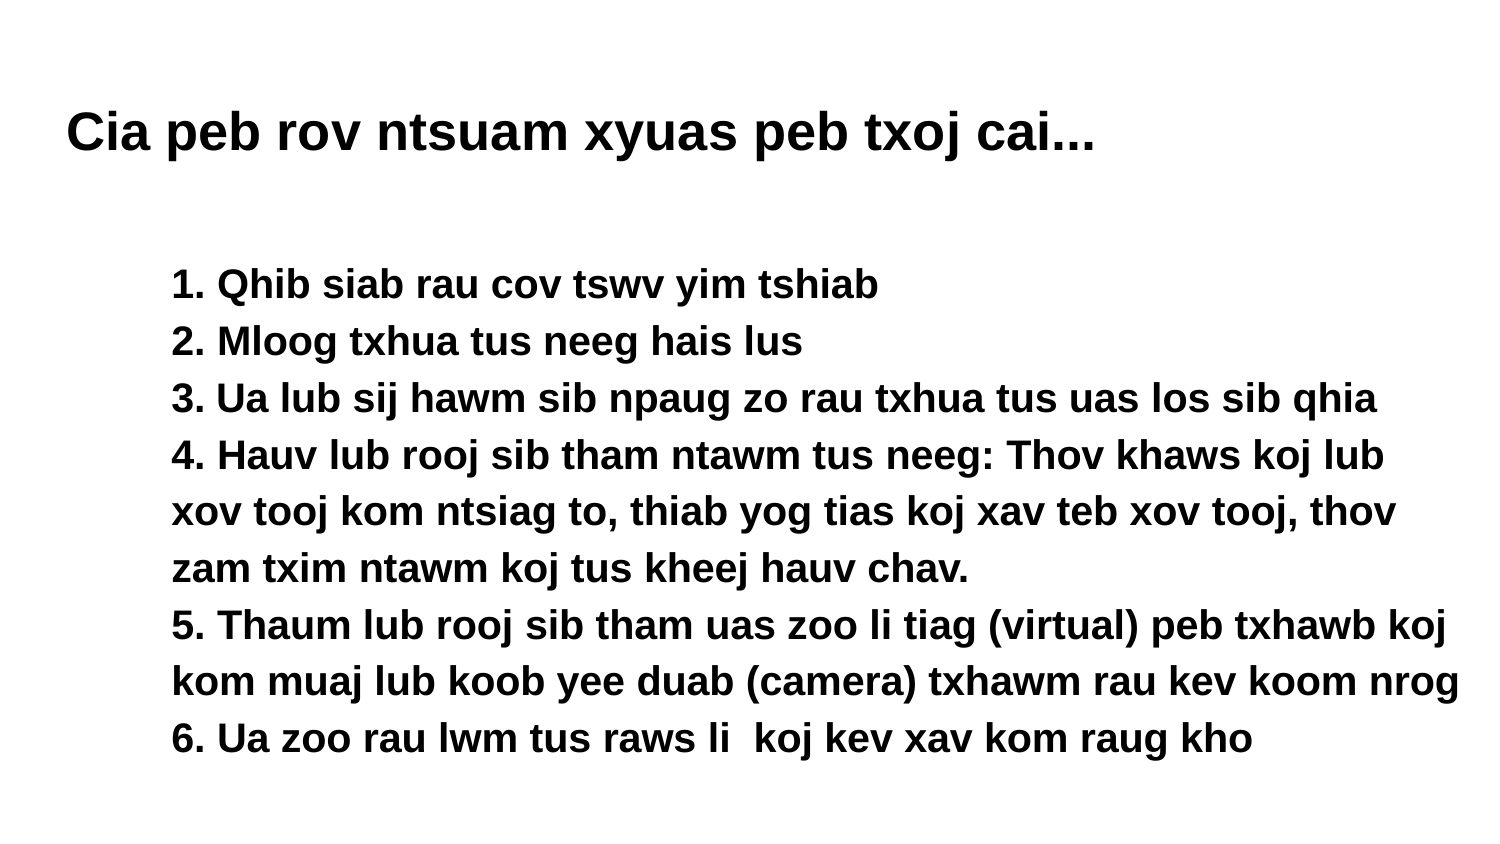

# Cia peb rov ntsuam xyuas peb txoj cai...

1. Qhib siab rau cov tswv yim tshiab
2. Mloog txhua tus neeg hais lus
3. Ua lub sij hawm sib npaug zo rau txhua tus uas los sib qhia
4. Hauv lub rooj sib tham ntawm tus neeg: Thov khaws koj lub xov tooj kom ntsiag to, thiab yog tias koj xav teb xov tooj, thov zam txim ntawm koj tus kheej hauv chav.
5. Thaum lub rooj sib tham uas zoo li tiag (virtual) peb txhawb koj kom muaj lub koob yee duab (camera) txhawm rau kev koom nrog
6. Ua zoo rau lwm tus raws li  koj kev xav kom raug kho